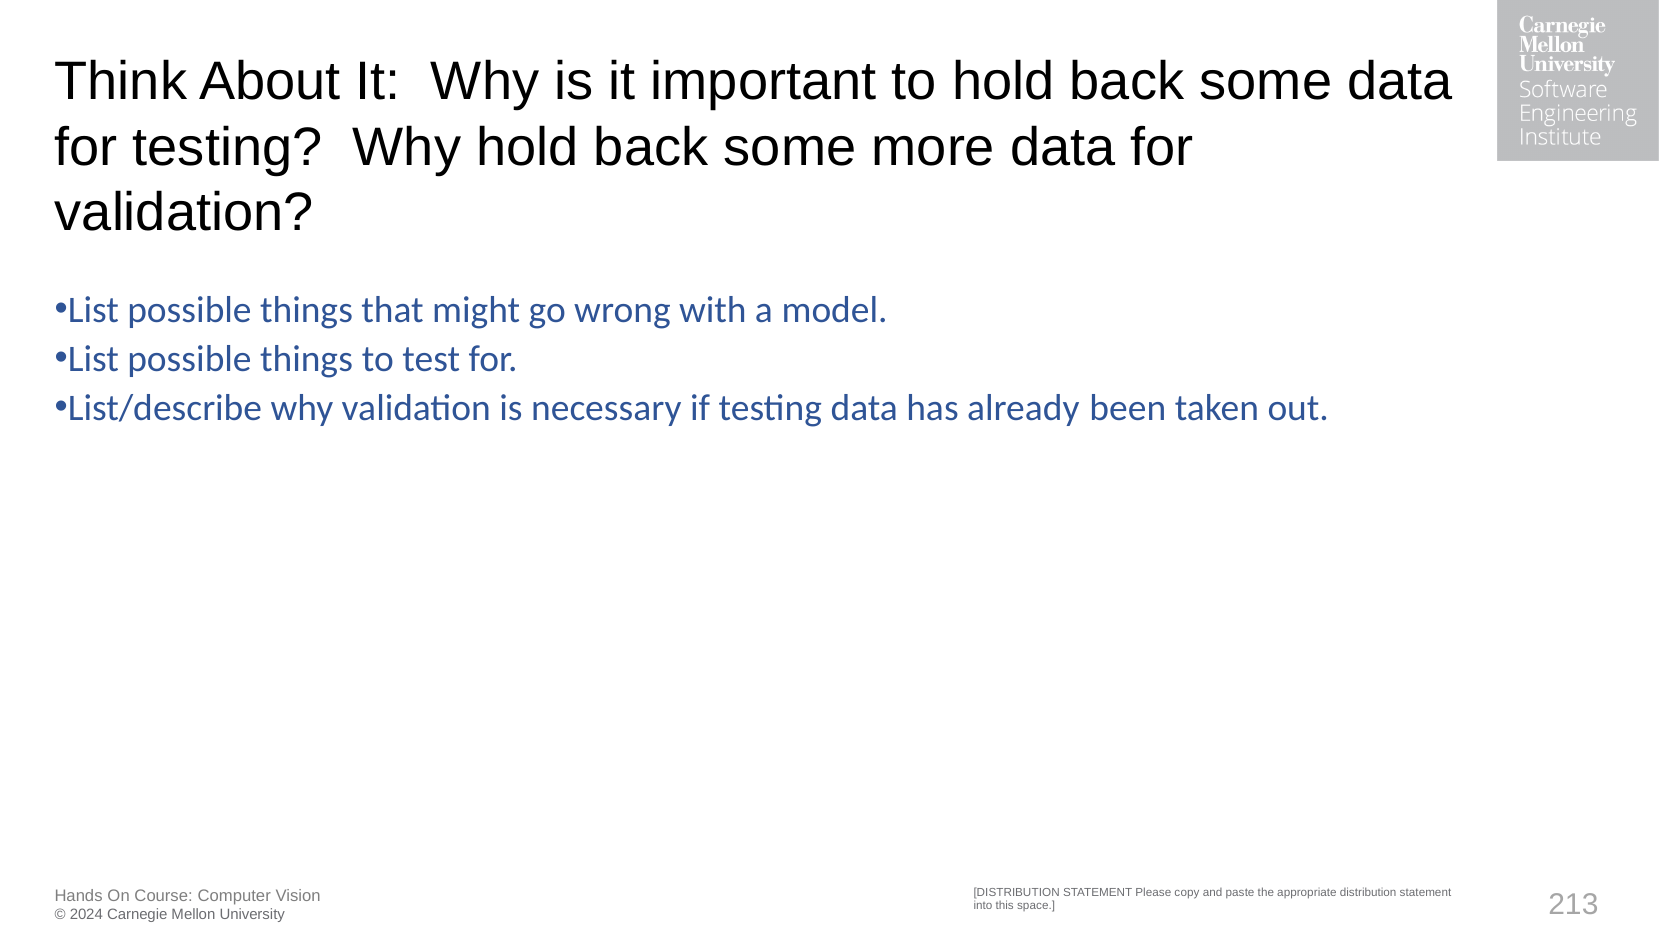

# Think About It:  Why is it important to hold back some data for testing?  Why hold back some more data for validation?
List possible things that might go wrong with a model.
List possible things to test for.
List/describe why validation is necessary if testing data has already been taken out.